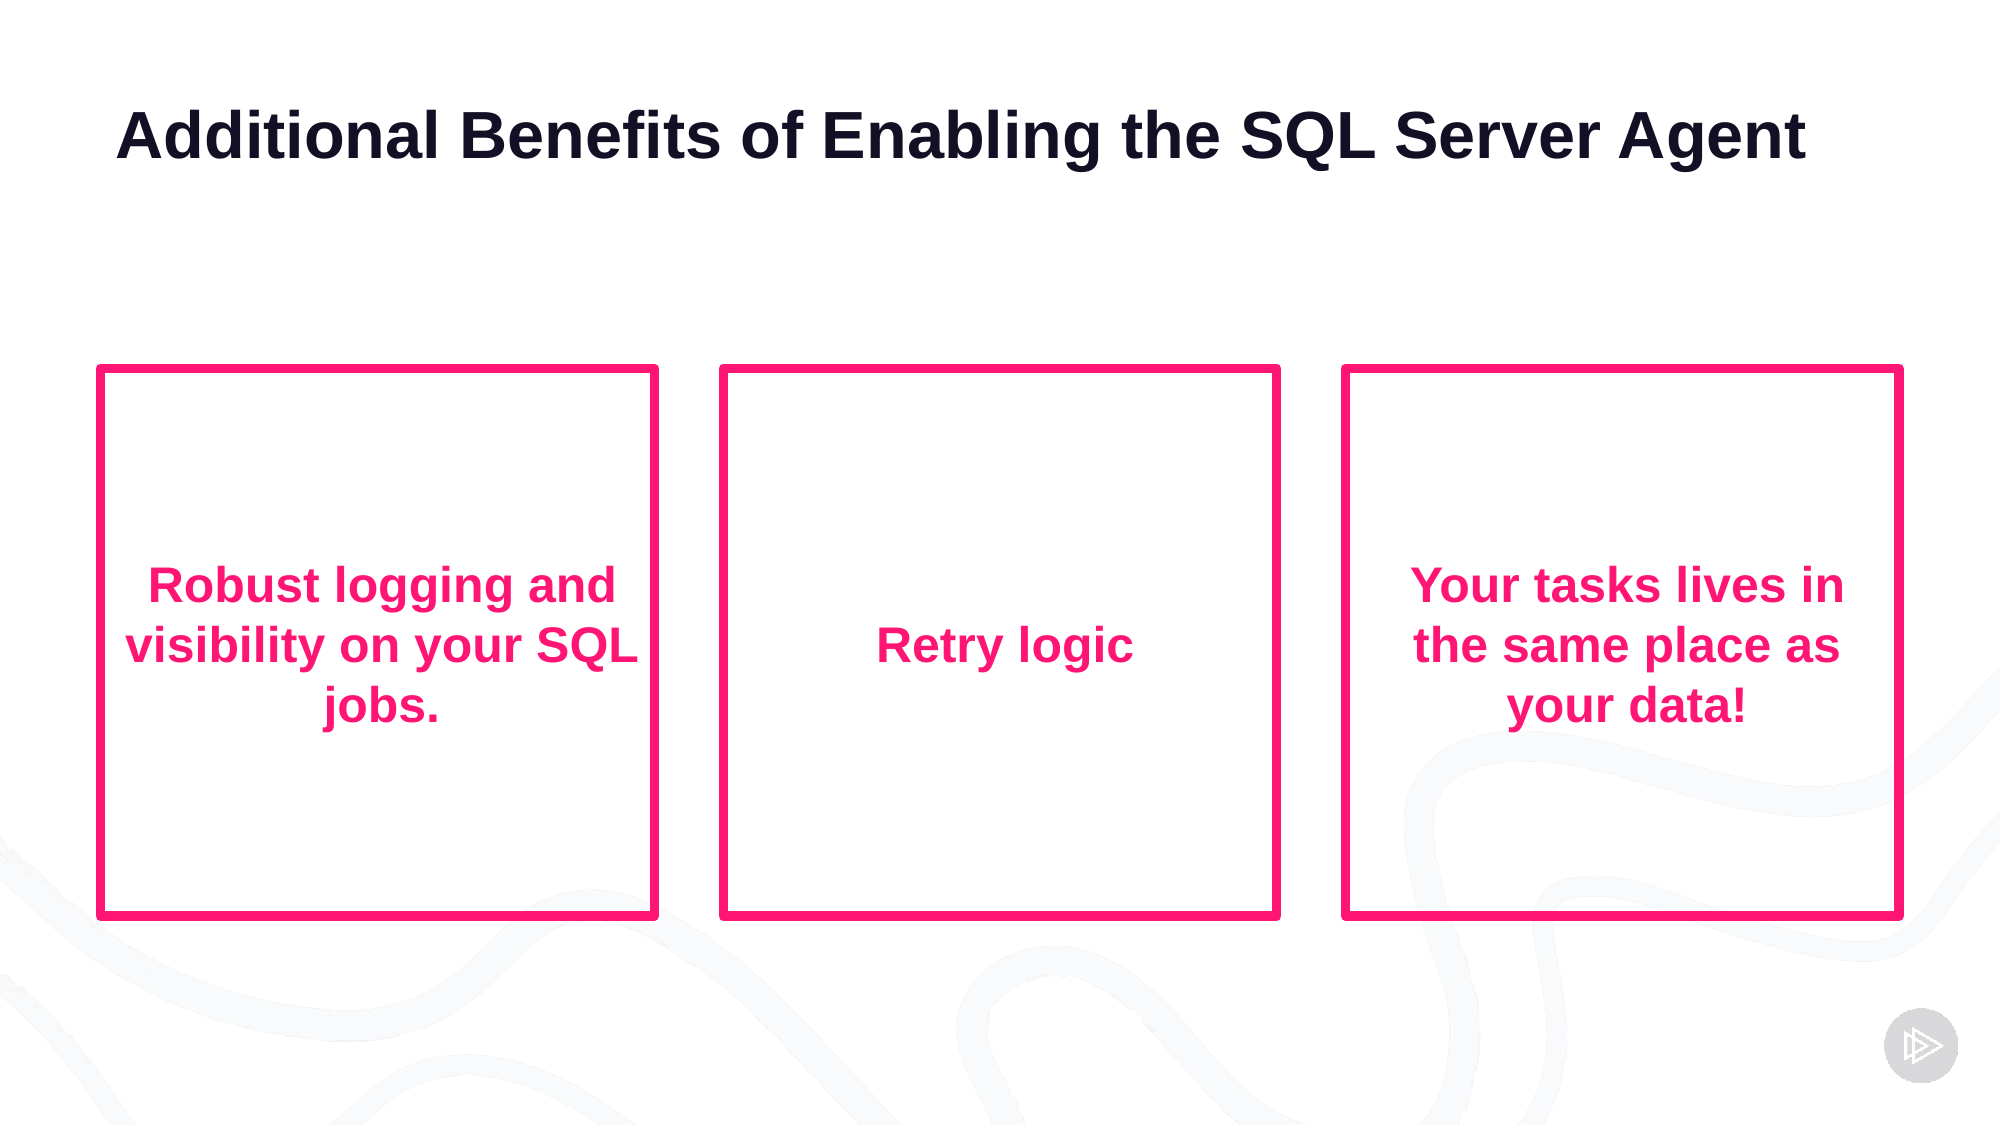

# Additional Benefits of Enabling the SQL Server Agent
Robust logging and visibility on your SQL jobs.
Retry logic
Your tasks lives in the same place as your data!